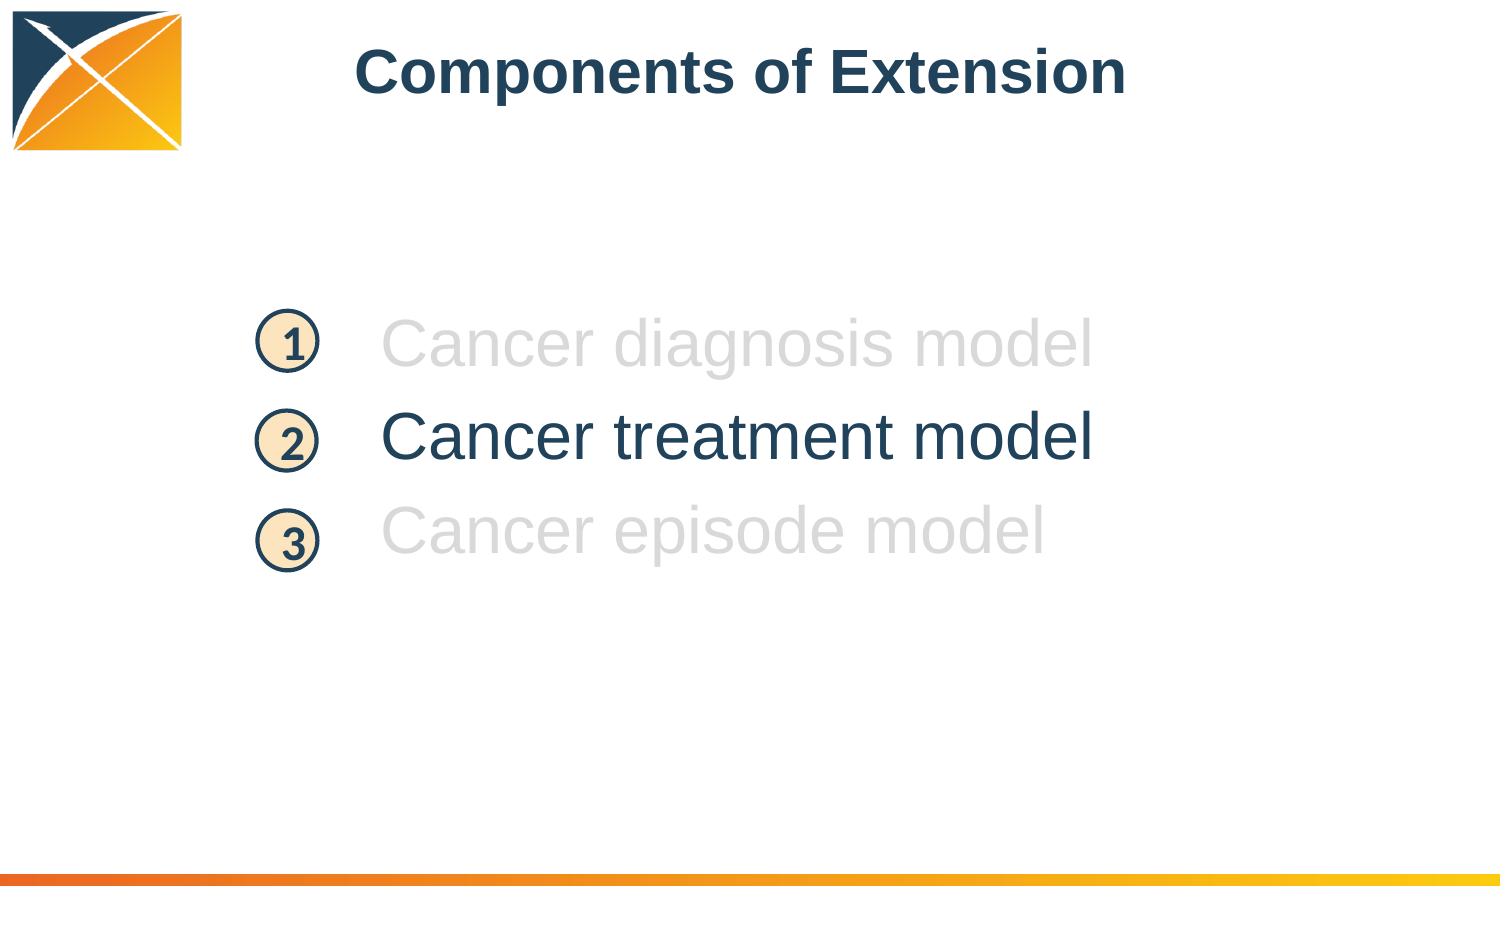

# Components of Extension
Cancer diagnosis model
Cancer treatment model
Cancer episode model

1
2
3